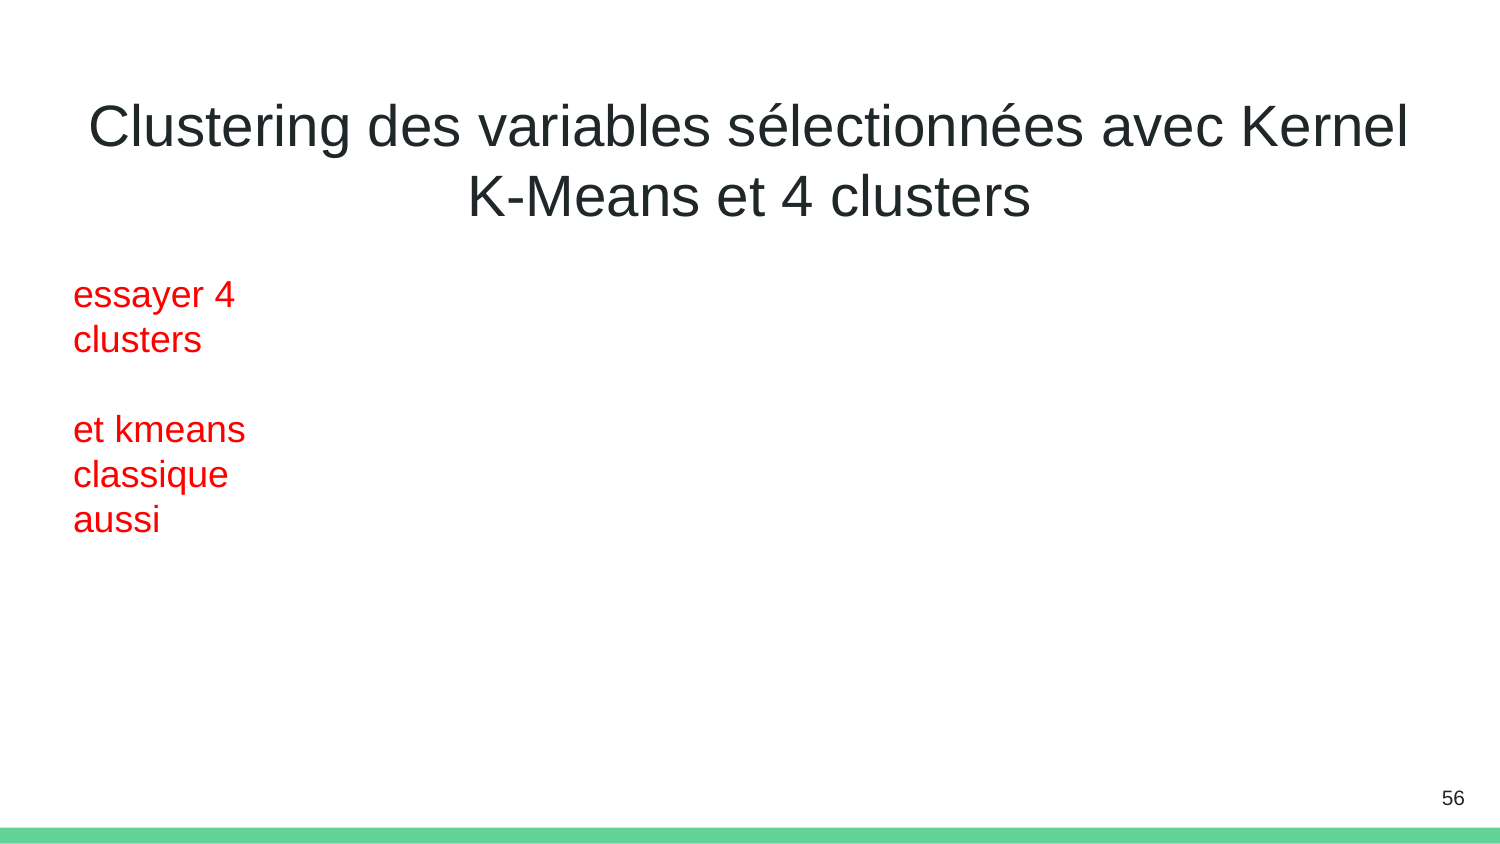

# Clustering des variables sélectionnées avec Kernel K-Means et 4 clusters
essayer 4 clusters

et kmeans classique aussi
56